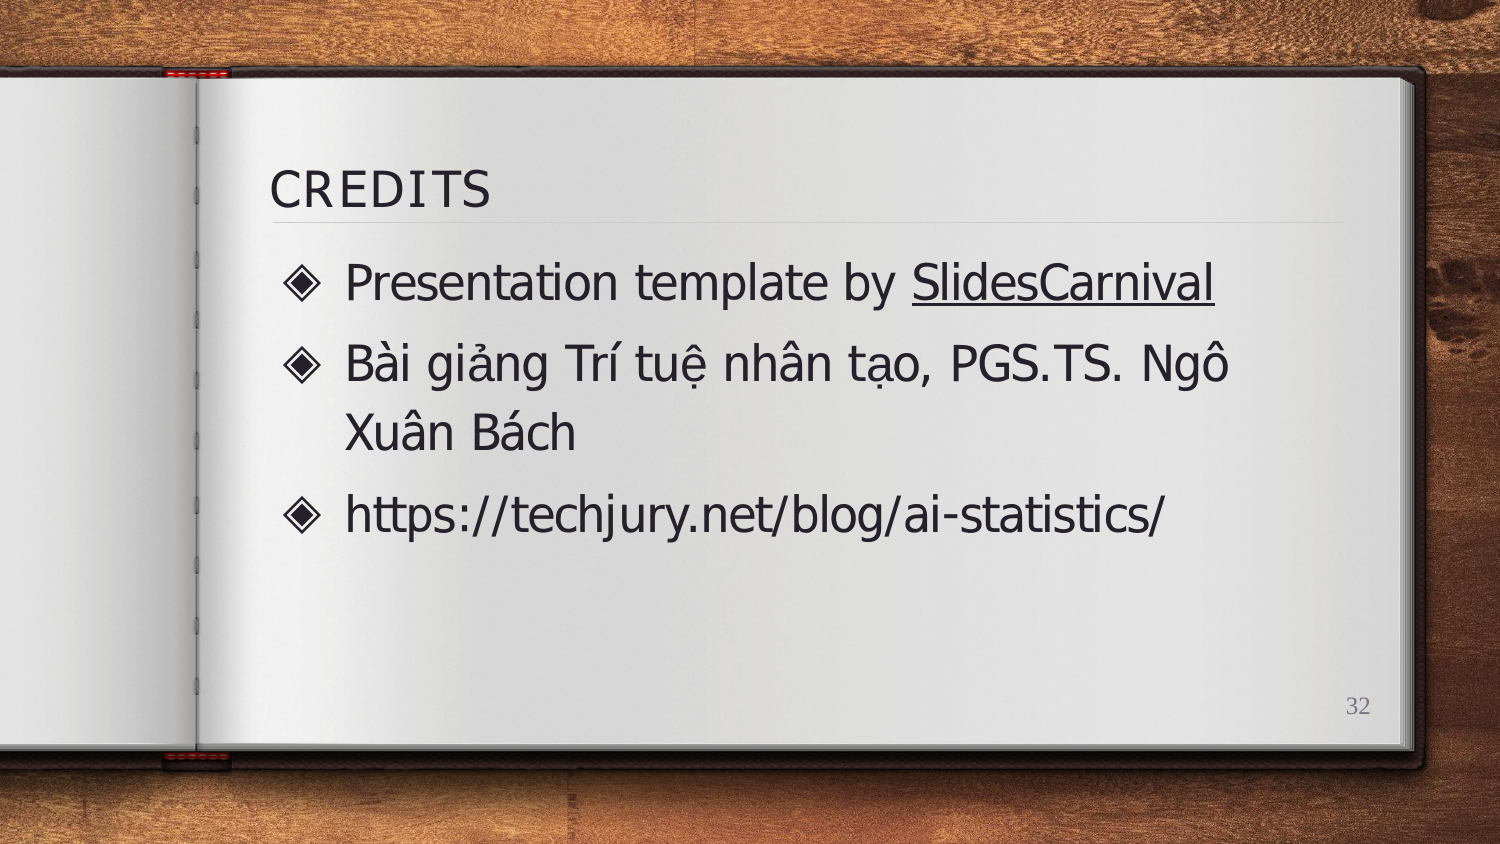

# CREDITS
Presentation template by SlidesCarnival
Bài giảng Trí tuệ nhân tạo, PGS.TS. Ngô Xuân Bách
https://techjury.net/blog/ai-statistics/

32